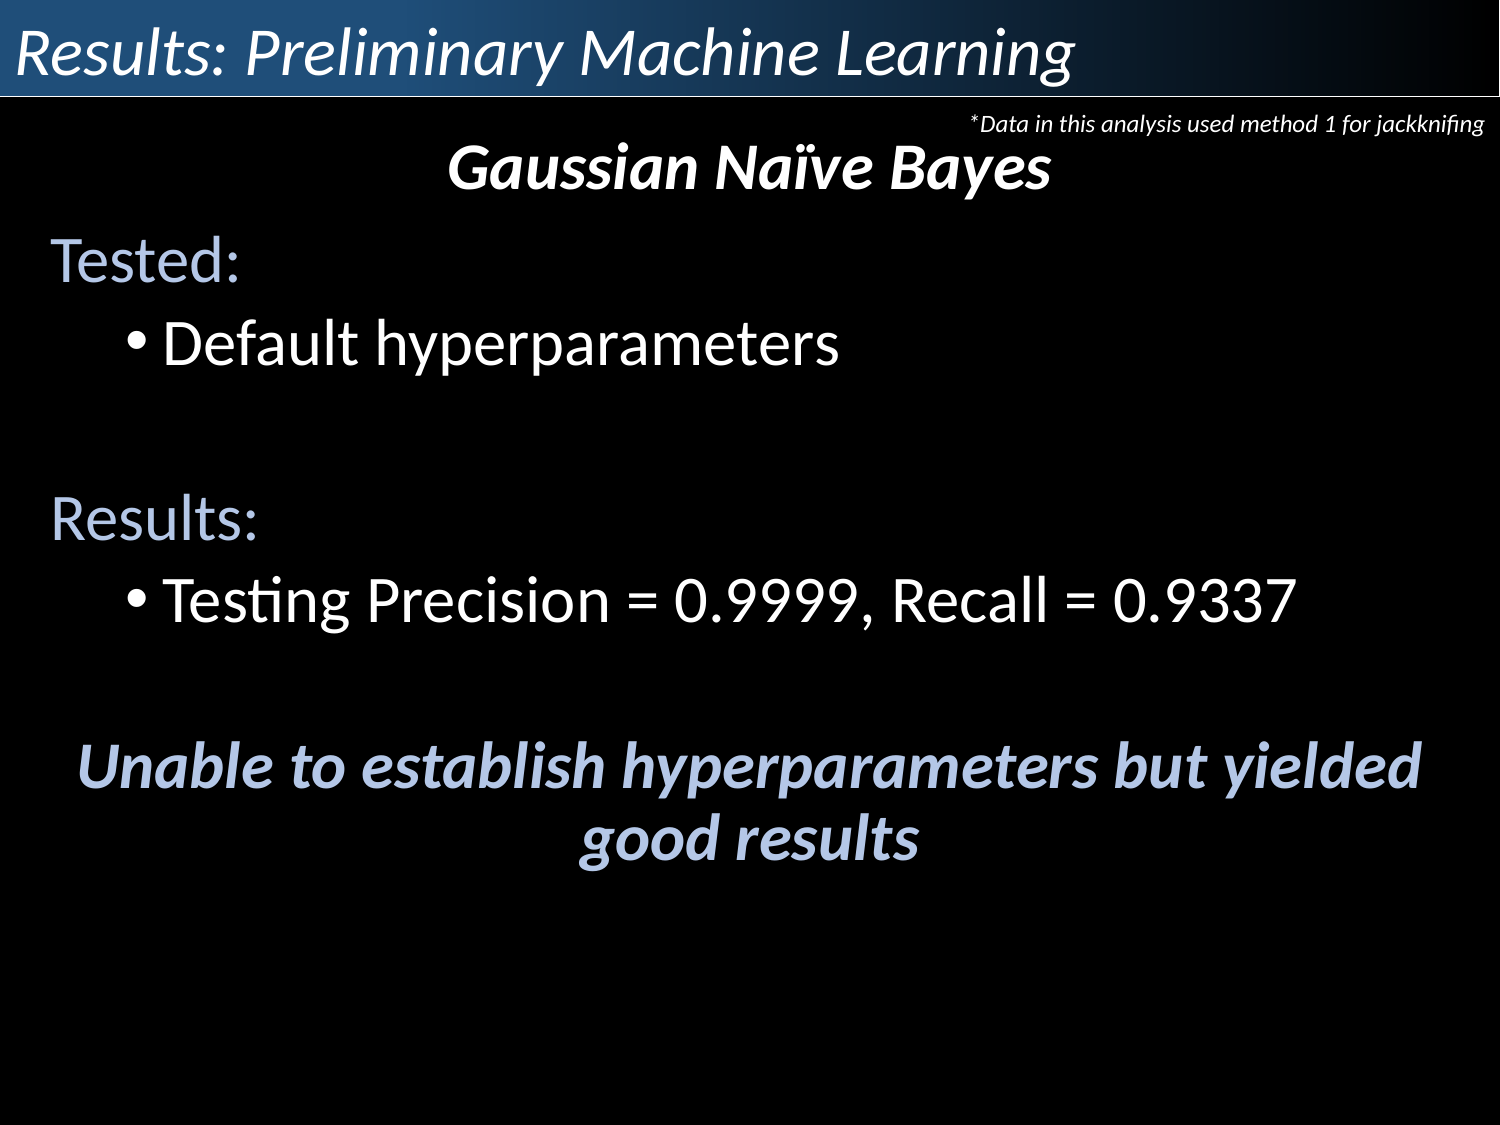

Results: Preliminary Machine Learning
*Data in this analysis used method 1 for jackknifing
Gaussian Naïve Bayes
Tested:
Default hyperparameters

Results:
Testing Precision = 0.9999, Recall = 0.9337

Unable to establish hyperparameters but yielded good results